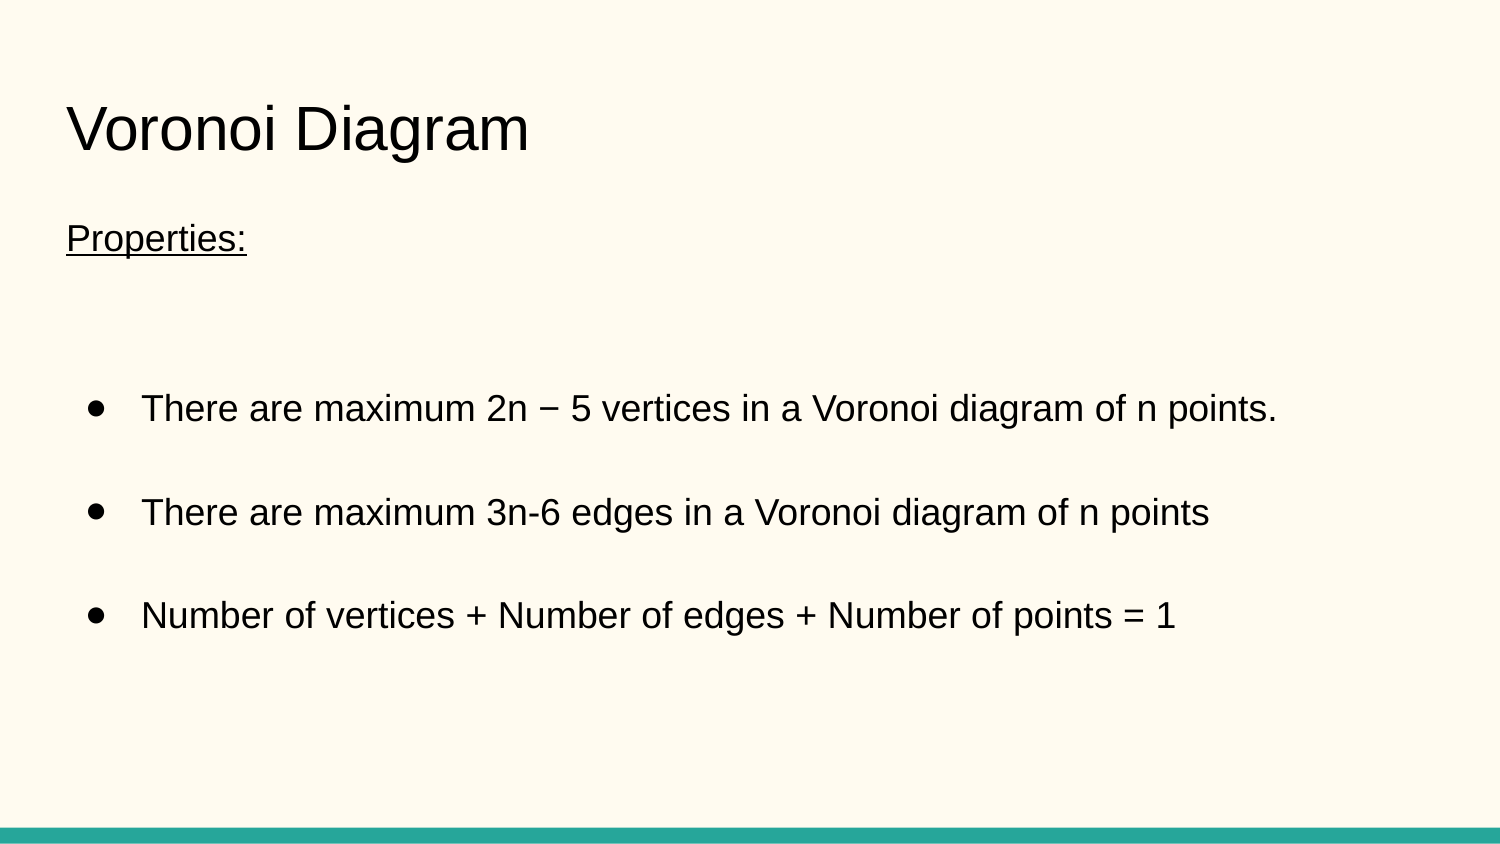

# Voronoi Diagram
Properties:

There are maximum 2n − 5 vertices in a Voronoi diagram of n points.
There are maximum 3n-6 edges in a Voronoi diagram of n points
Number of vertices + Number of edges + Number of points = 1